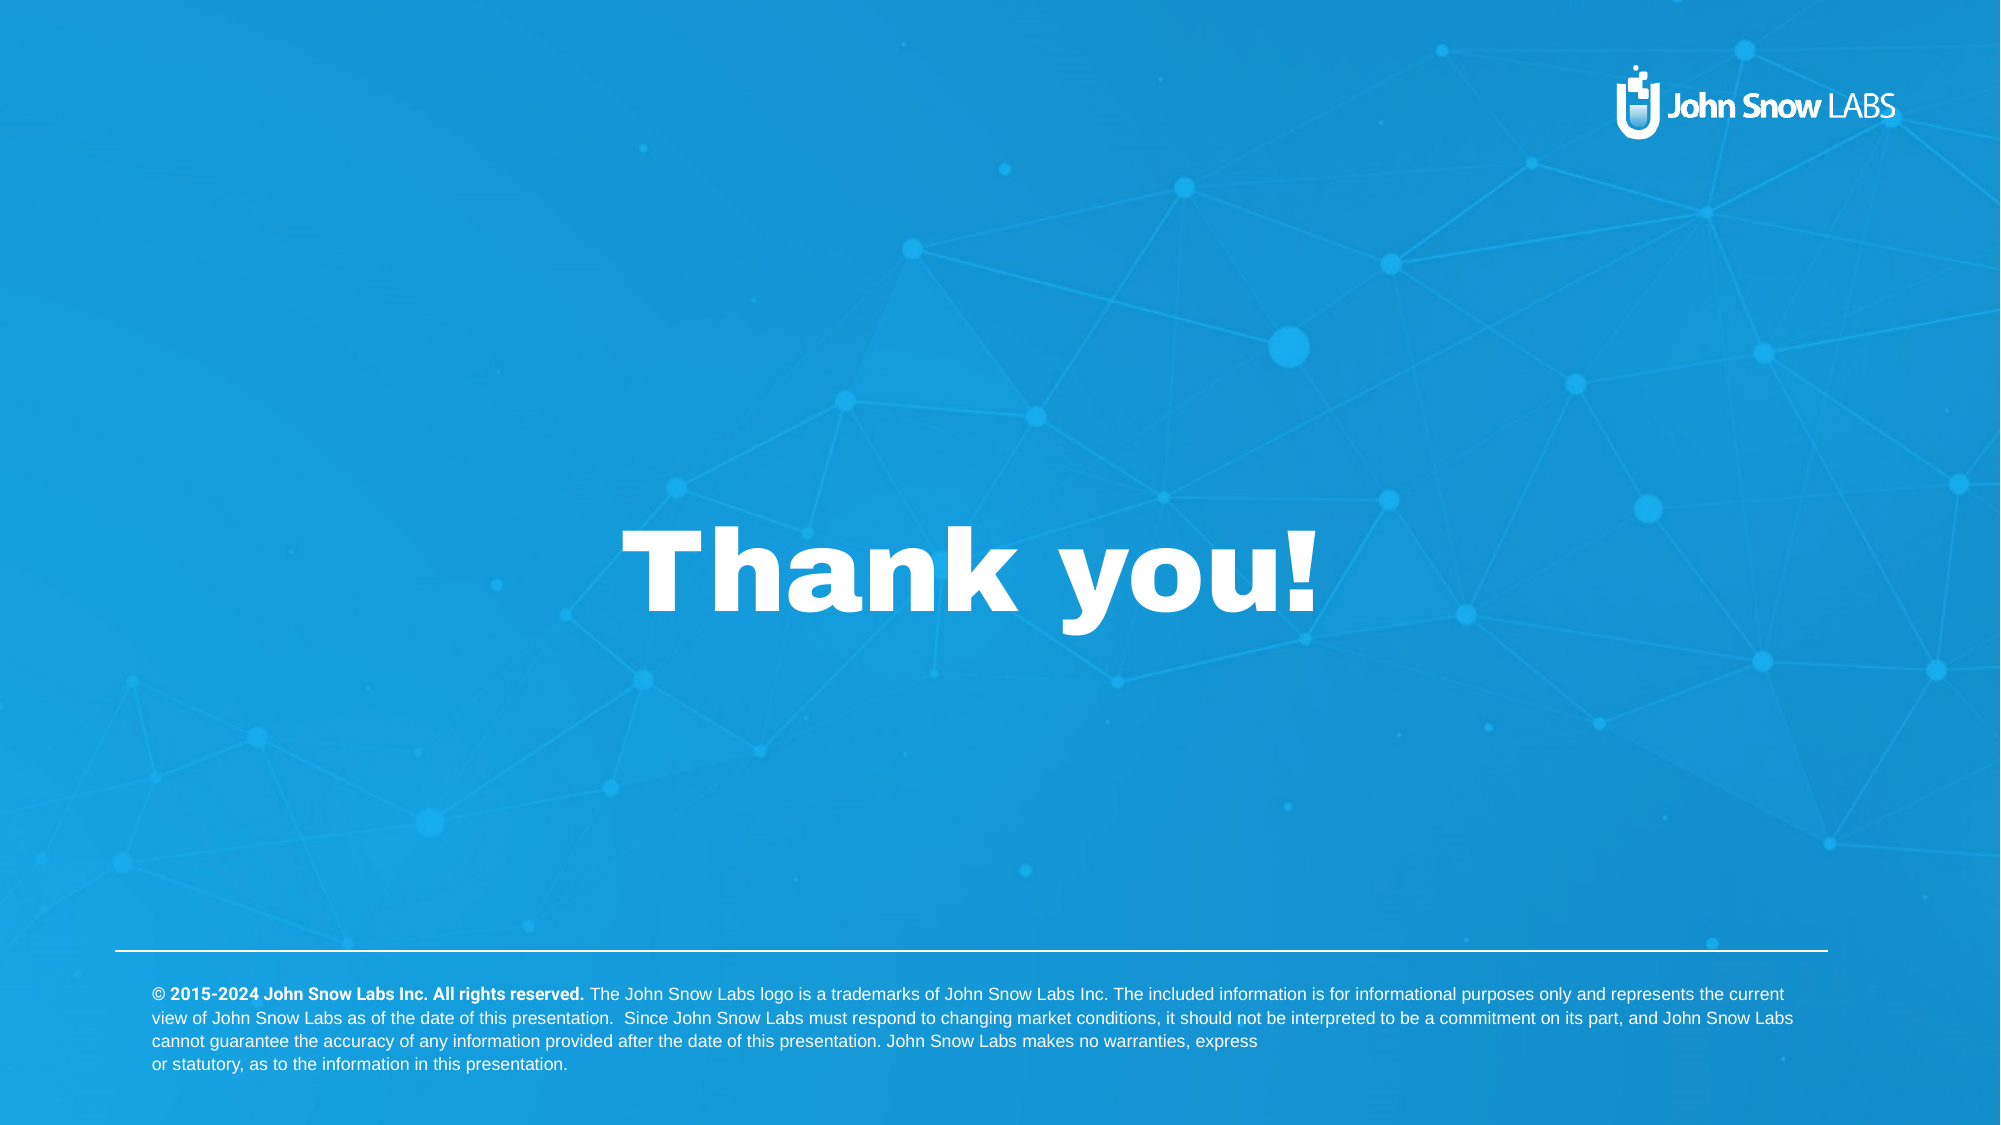

Thank you!
© 2015-2024 John Snow Labs Inc. All rights reserved. The John Snow Labs logo is a trademarks of John Snow Labs Inc. The included information is for informational purposes only and represents the current view of John Snow Labs as of the date of this presentation.  Since John Snow Labs must respond to changing market conditions, it should not be interpreted to be a commitment on its part, and John Snow Labs cannot guarantee the accuracy of any information provided after the date of this presentation. John Snow Labs makes no warranties, express
or statutory, as to the information in this presentation.